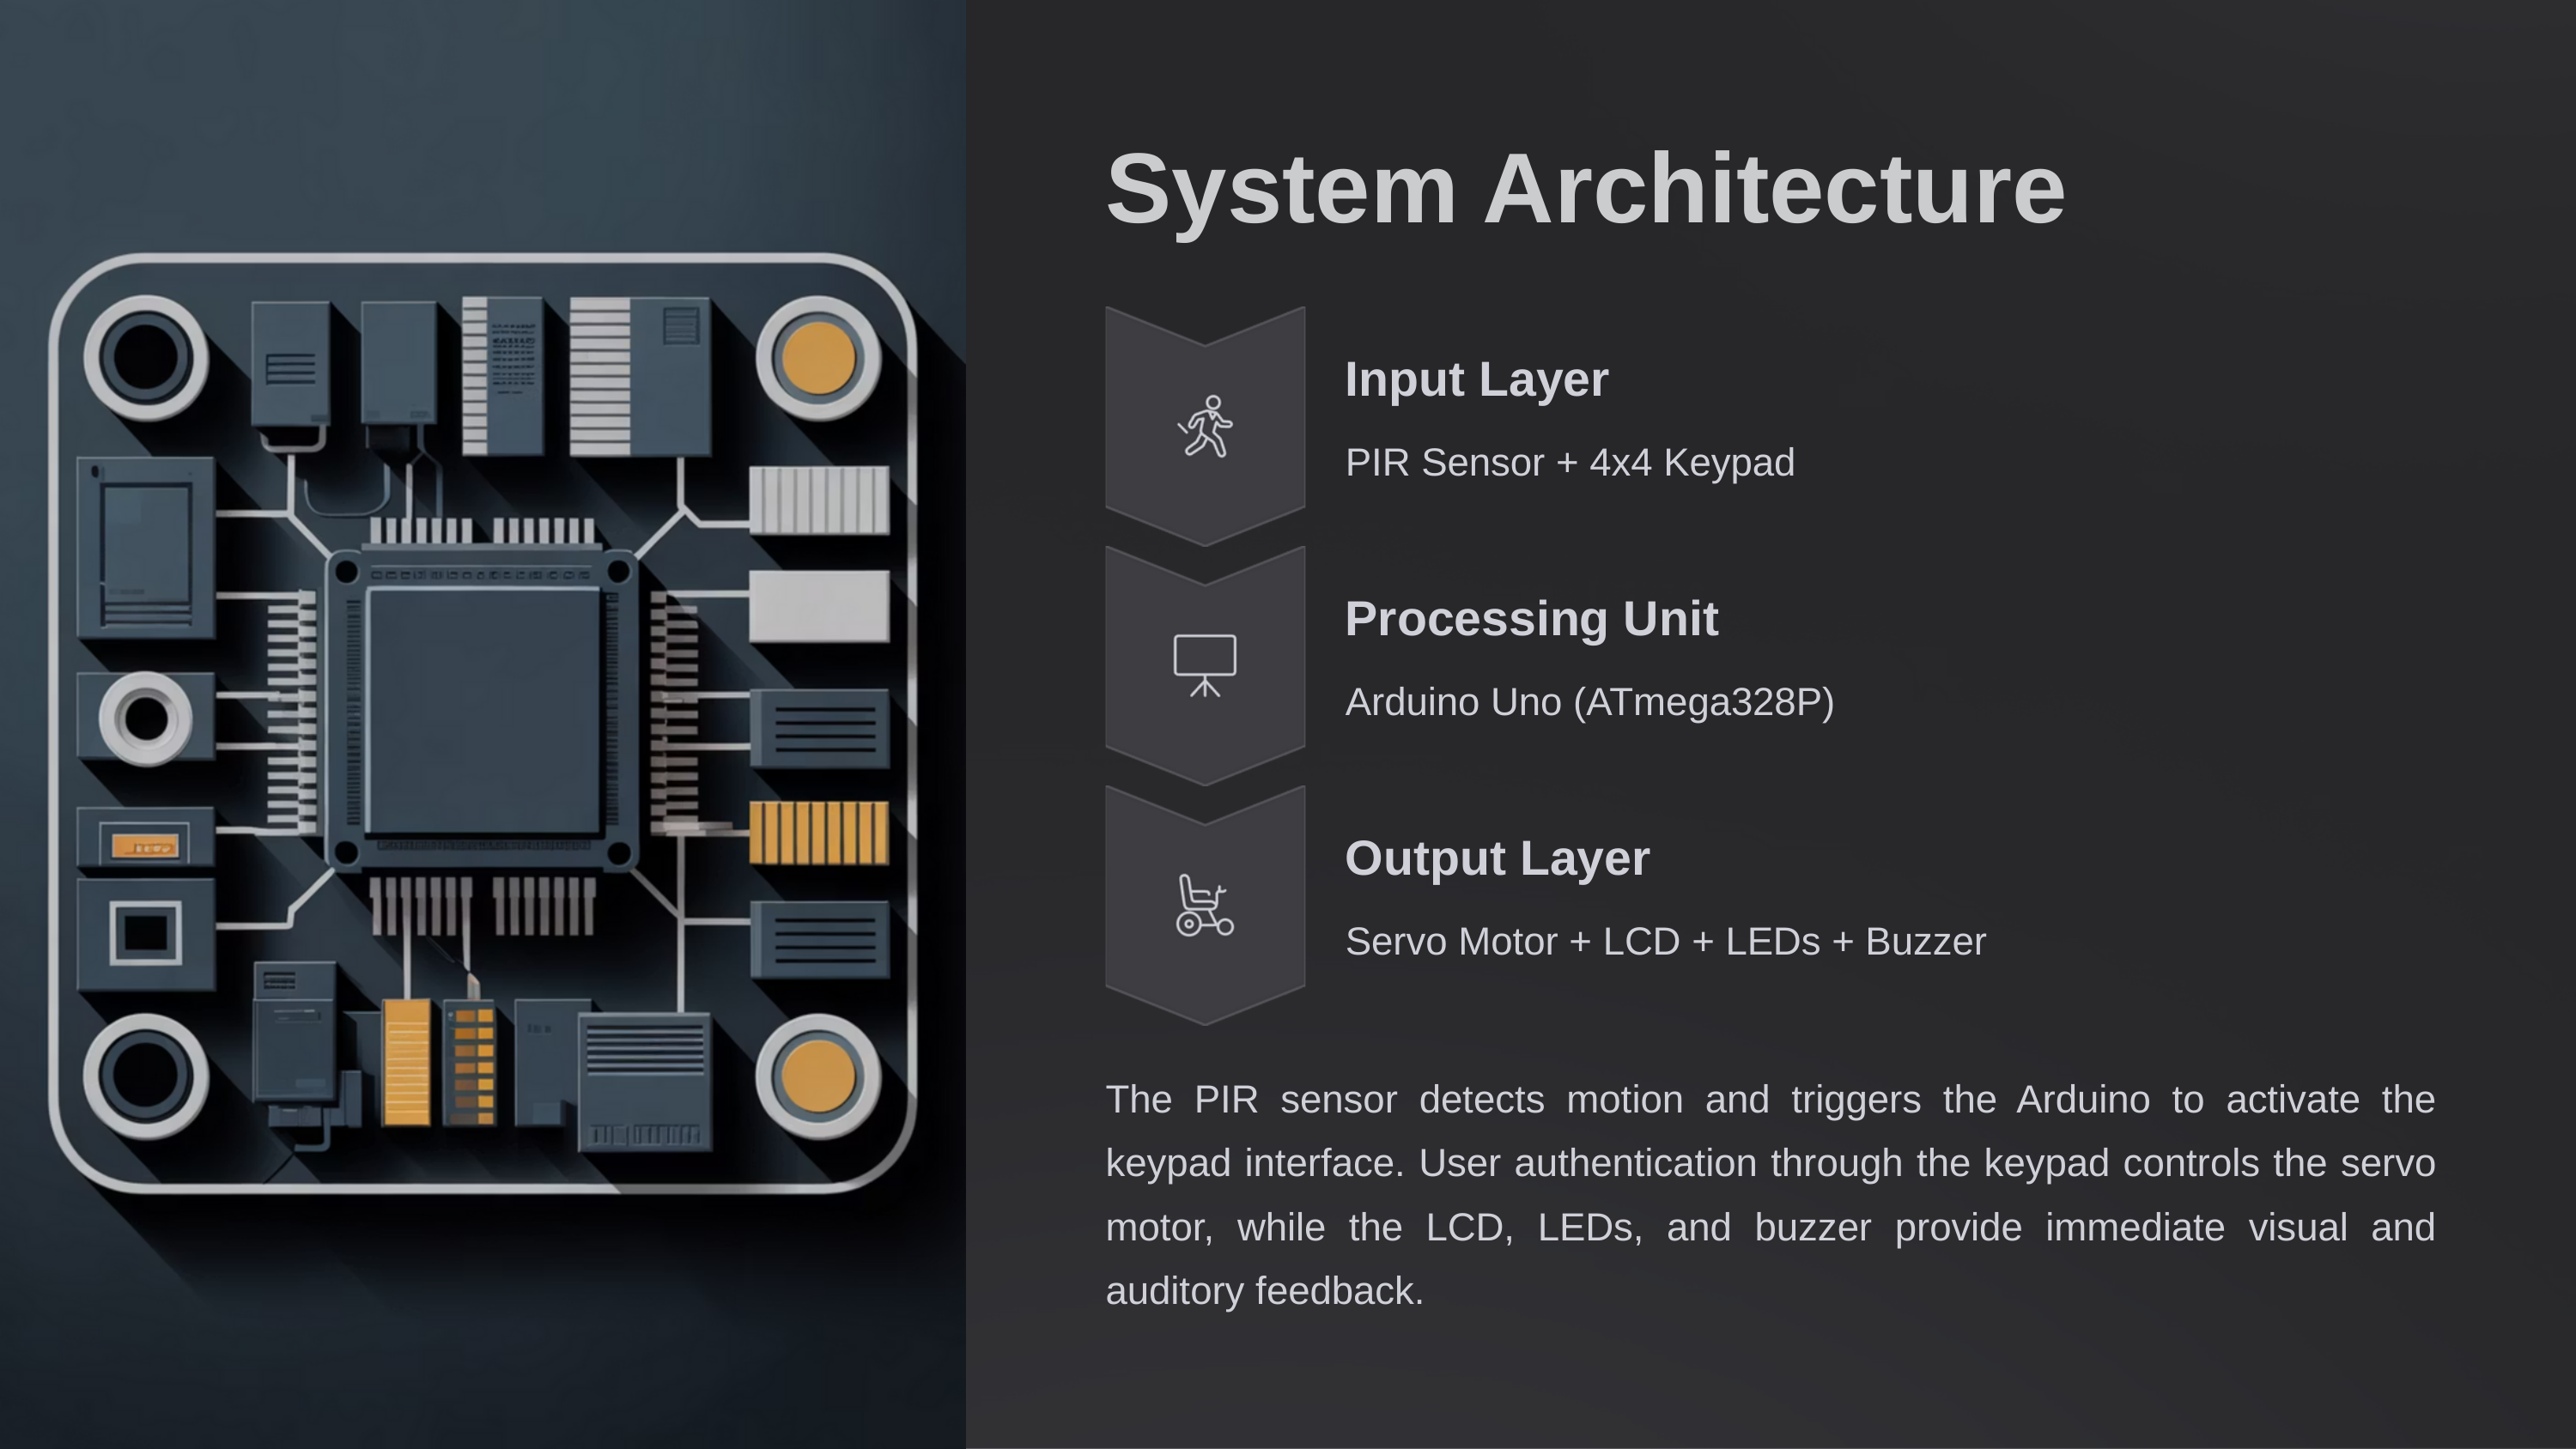

System Architecture

Input Layer
PIR Sensor + 4x4 Keypad

Processing Unit
Arduino Uno (ATmega328P)

Output Layer
Servo Motor + LCD + LEDs + Buzzer
The PIR sensor detects motion and triggers the Arduino to activate the keypad interface. User authentication through the keypad controls the servo motor, while the LCD, LEDs, and buzzer provide immediate visual and auditory feedback.